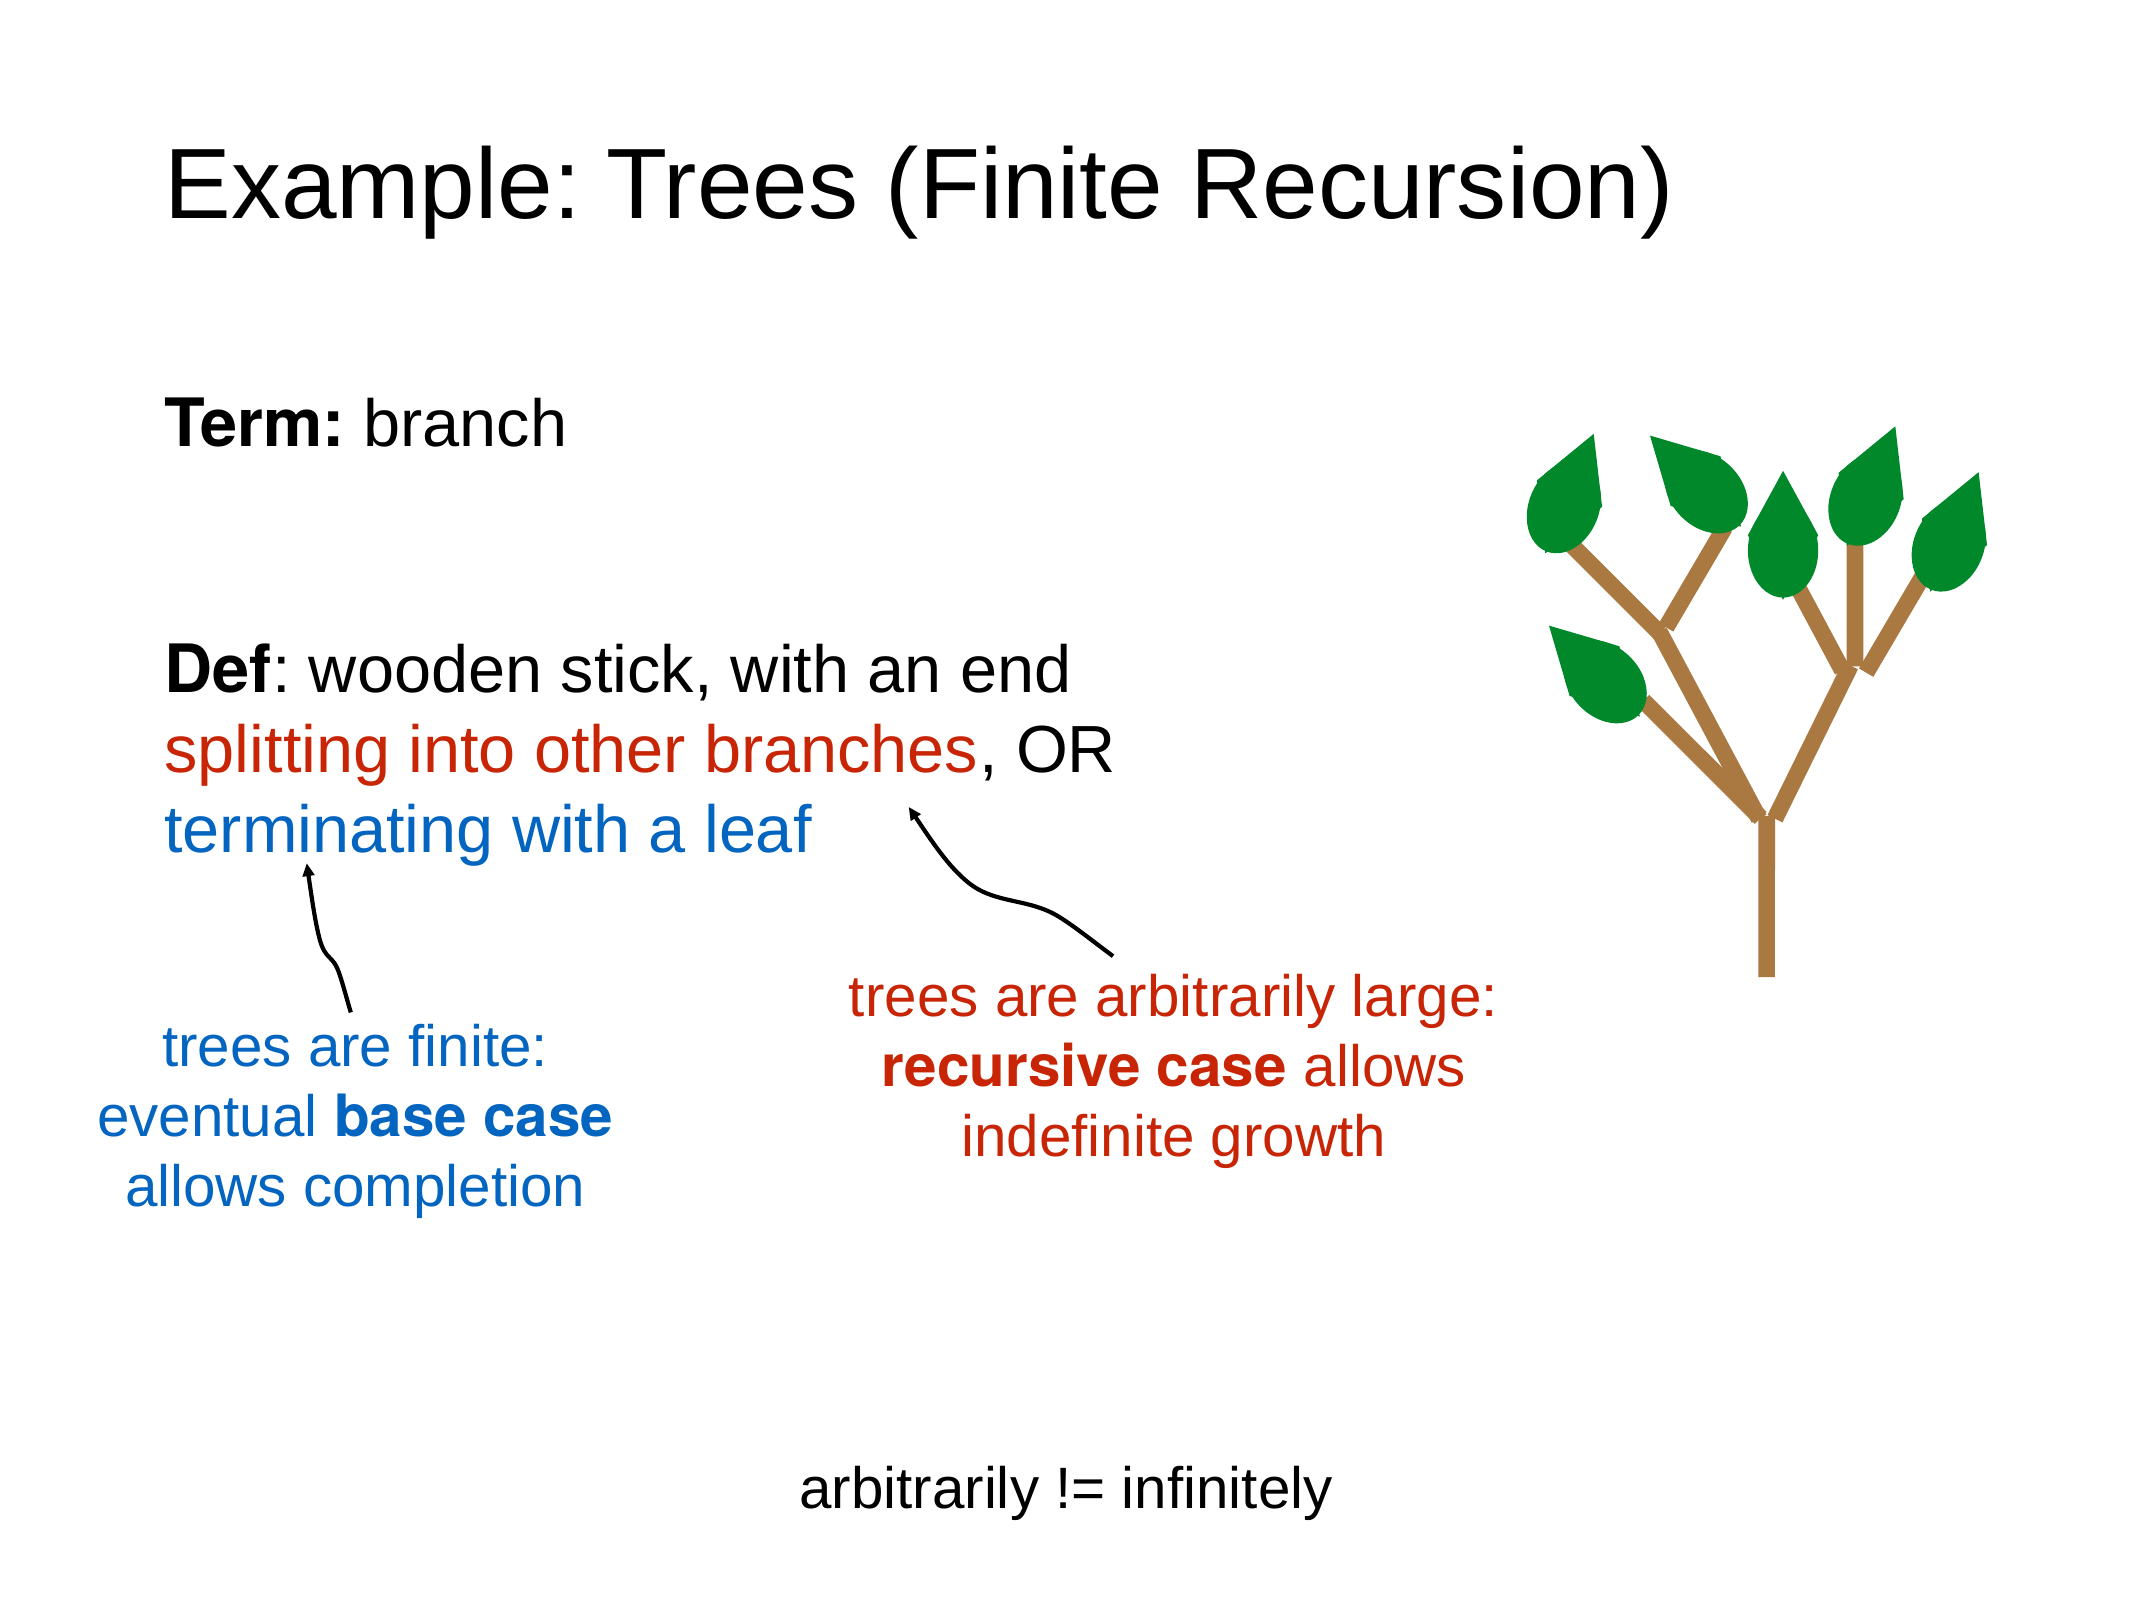

# Example: Trees (Finite Recursion)
Term: branch

Def: wooden stick, with an end splitting into other branches, OR terminating with a leaf

trees are arbitrarily large:
recursive case allows
indefinite growth
trees are finite:
eventual base case
allows completion
arbitrarily != infinitely